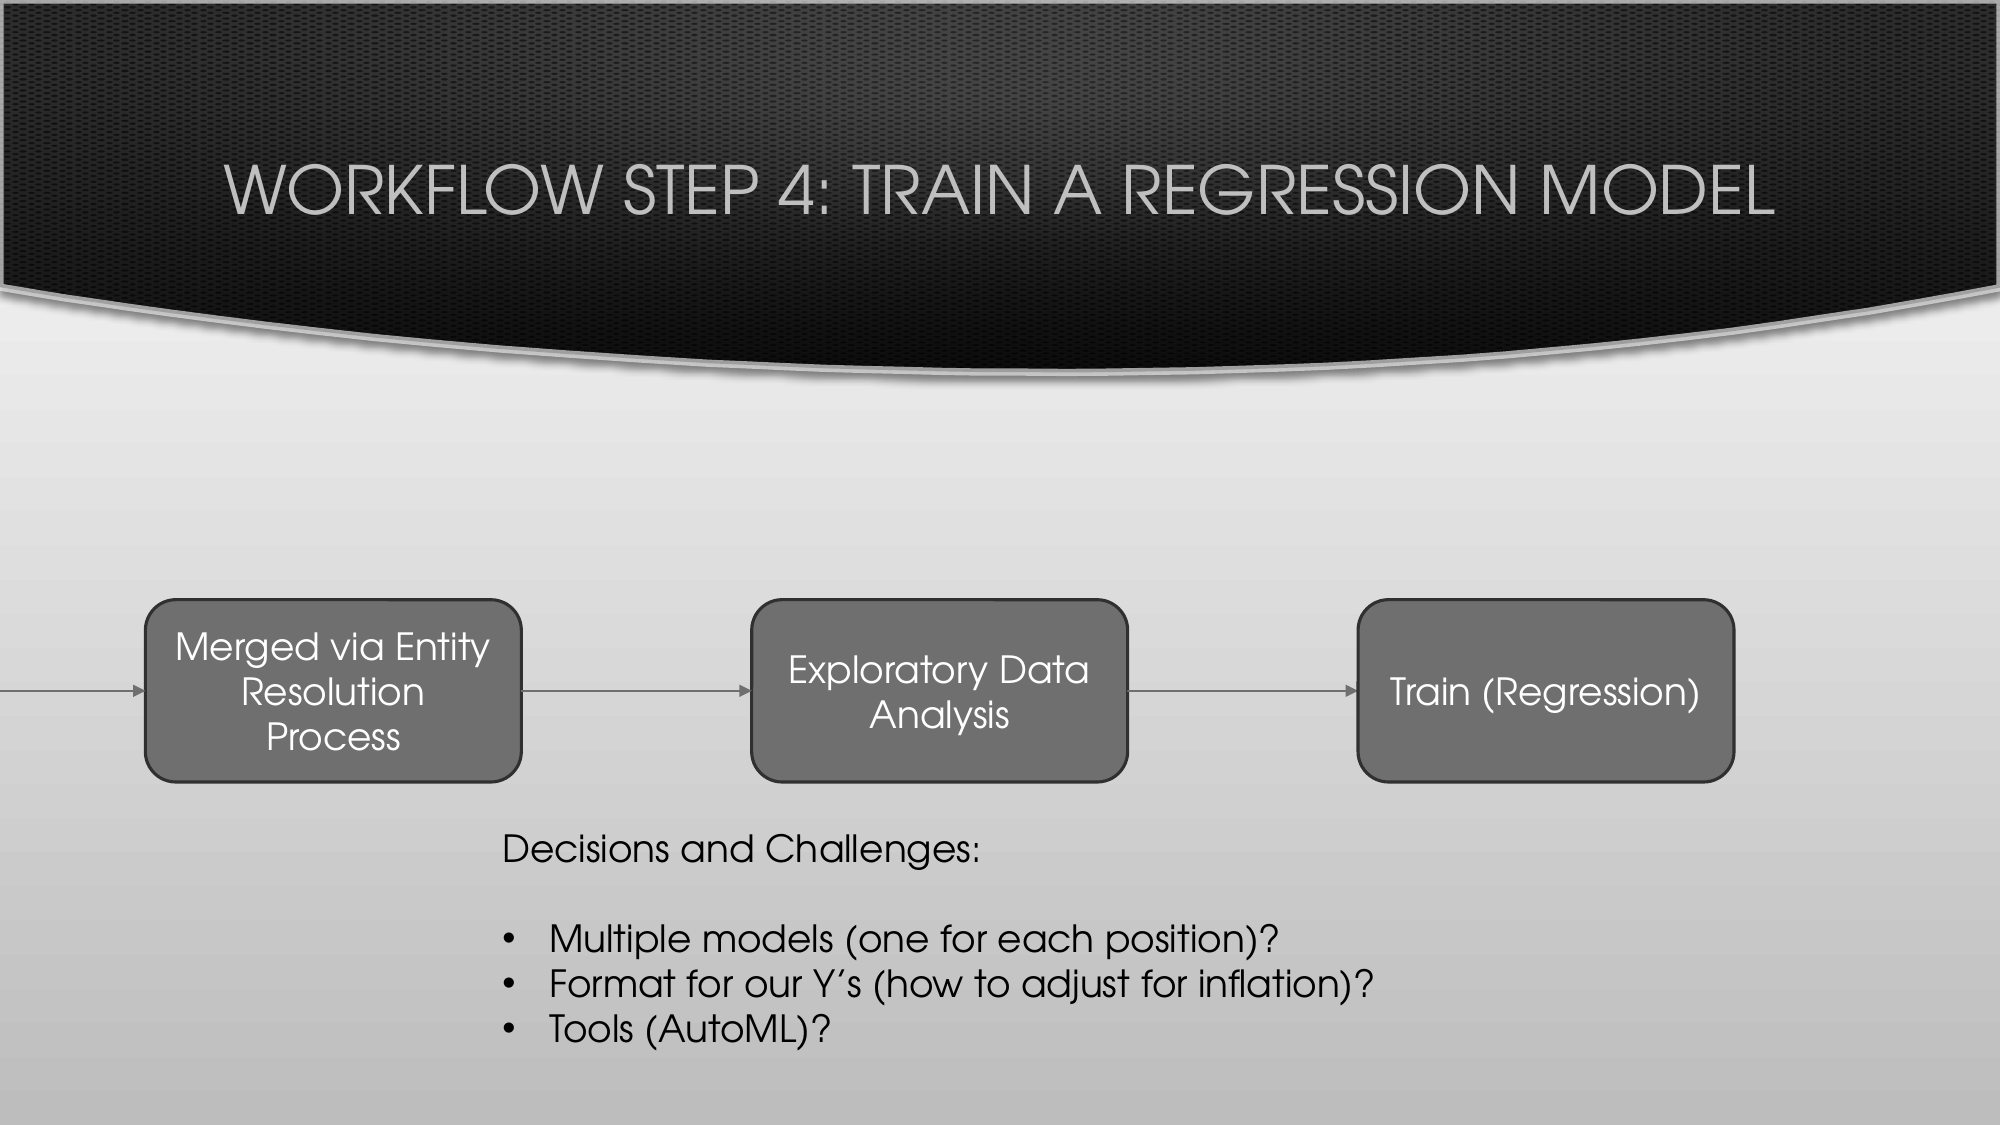

# Workflow step 4: Train a regression model
Performance Metrics
Merged via Entity Resolution Process
Exploratory Data Analysis
Train (Regression)
Salary Data
Decisions and Challenges:

Multiple models (one for each position)?
Format for our Y’s (how to adjust for inflation)?
Tools (AutoML)?